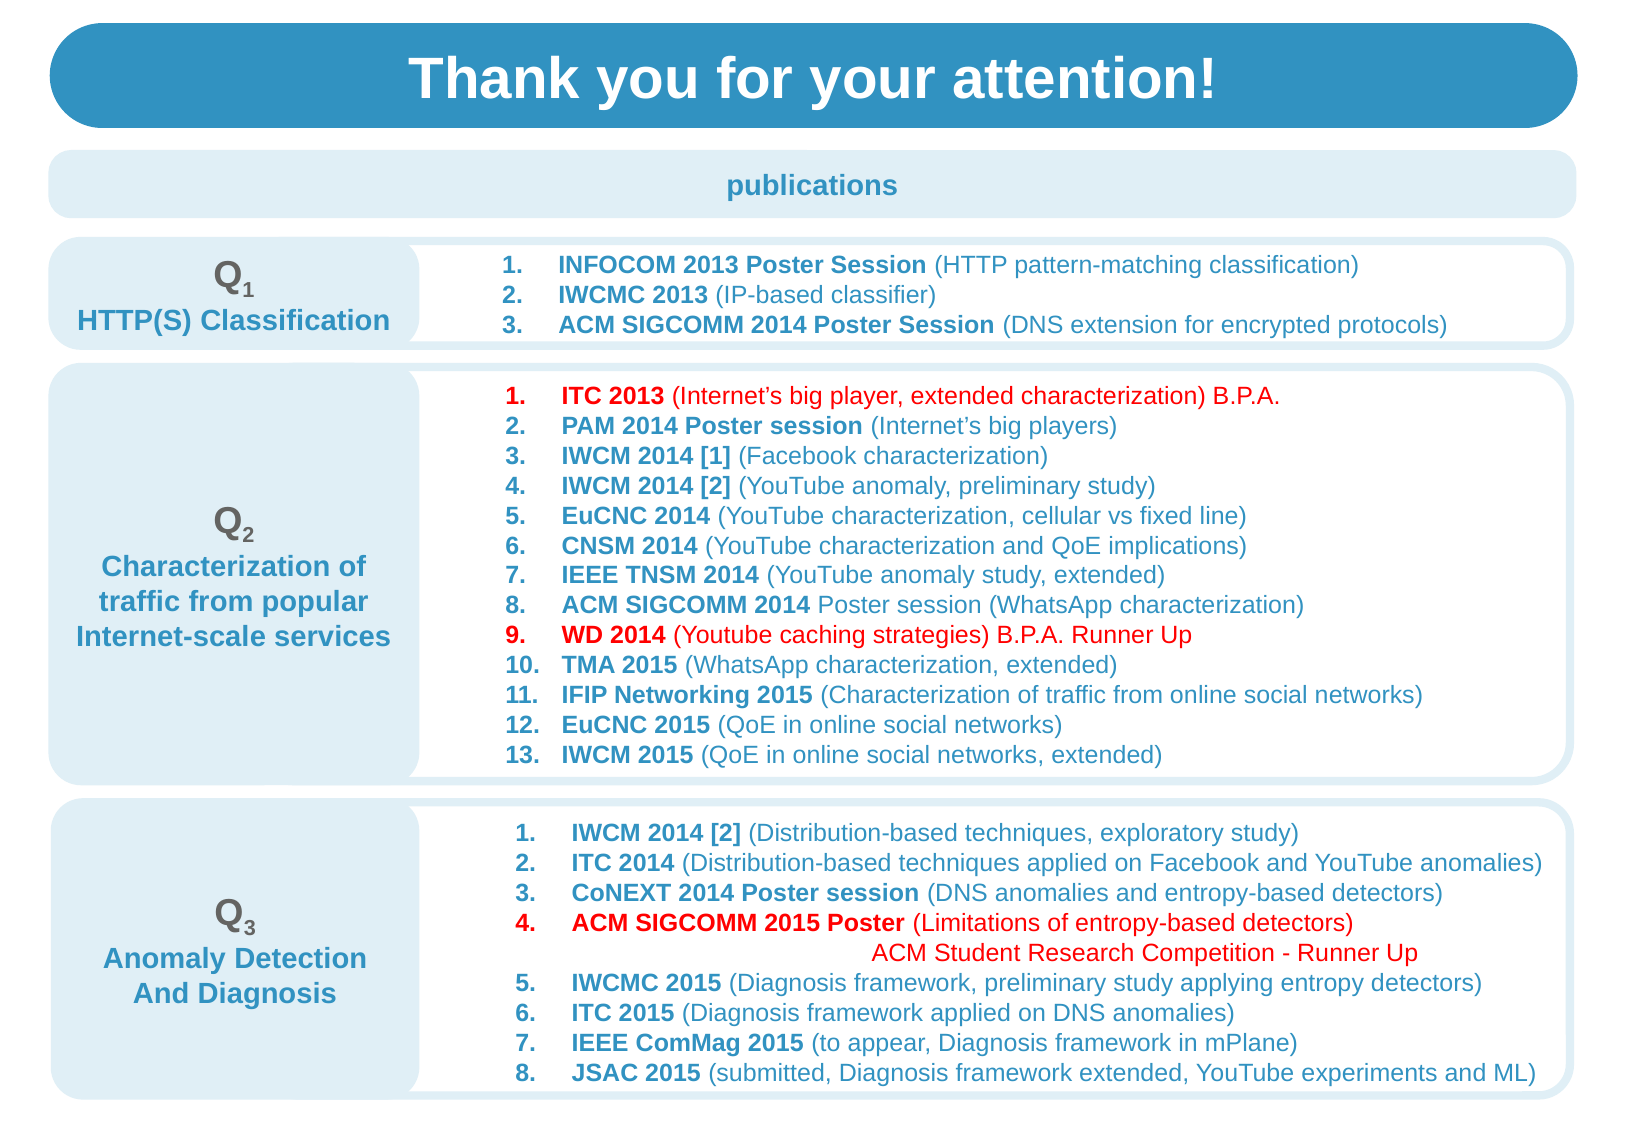

Thank you for your attention!
publications
Q1
HTTP(S) Classification
INFOCOM 2013 Poster Session (HTTP pattern-matching classification)
IWCMC 2013 (IP-based classifier)
ACM SIGCOMM 2014 Poster Session (DNS extension for encrypted protocols)
Q2
Characterization of traffic from popular Internet-scale services
ITC 2013 (Internet’s big player, extended characterization) B.P.A.
PAM 2014 Poster session (Internet’s big players)
IWCM 2014 [1] (Facebook characterization)
IWCM 2014 [2] (YouTube anomaly, preliminary study)
EuCNC 2014 (YouTube characterization, cellular vs fixed line)
CNSM 2014 (YouTube characterization and QoE implications)
IEEE TNSM 2014 (YouTube anomaly study, extended)
ACM SIGCOMM 2014 Poster session (WhatsApp characterization)
WD 2014 (Youtube caching strategies) B.P.A. Runner Up
TMA 2015 (WhatsApp characterization, extended)
IFIP Networking 2015 (Characterization of traffic from online social networks)
EuCNC 2015 (QoE in online social networks)
IWCM 2015 (QoE in online social networks, extended)
Q3
Anomaly Detection
And Diagnosis

IWCM 2014 [2] (Distribution-based techniques, exploratory study)
ITC 2014 (Distribution-based techniques applied on Facebook and YouTube anomalies)
CoNEXT 2014 Poster session (DNS anomalies and entropy-based detectors)
ACM SIGCOMM 2015 Poster (Limitations of entropy-based detectors)     			ACM Student Research Competition - Runner Up
IWCMC 2015 (Diagnosis framework, preliminary study applying entropy detectors)
ITC 2015 (Diagnosis framework applied on DNS anomalies)
IEEE ComMag 2015 (to appear, Diagnosis framework in mPlane)
JSAC 2015 (submitted, Diagnosis framework extended, YouTube experiments and ML)